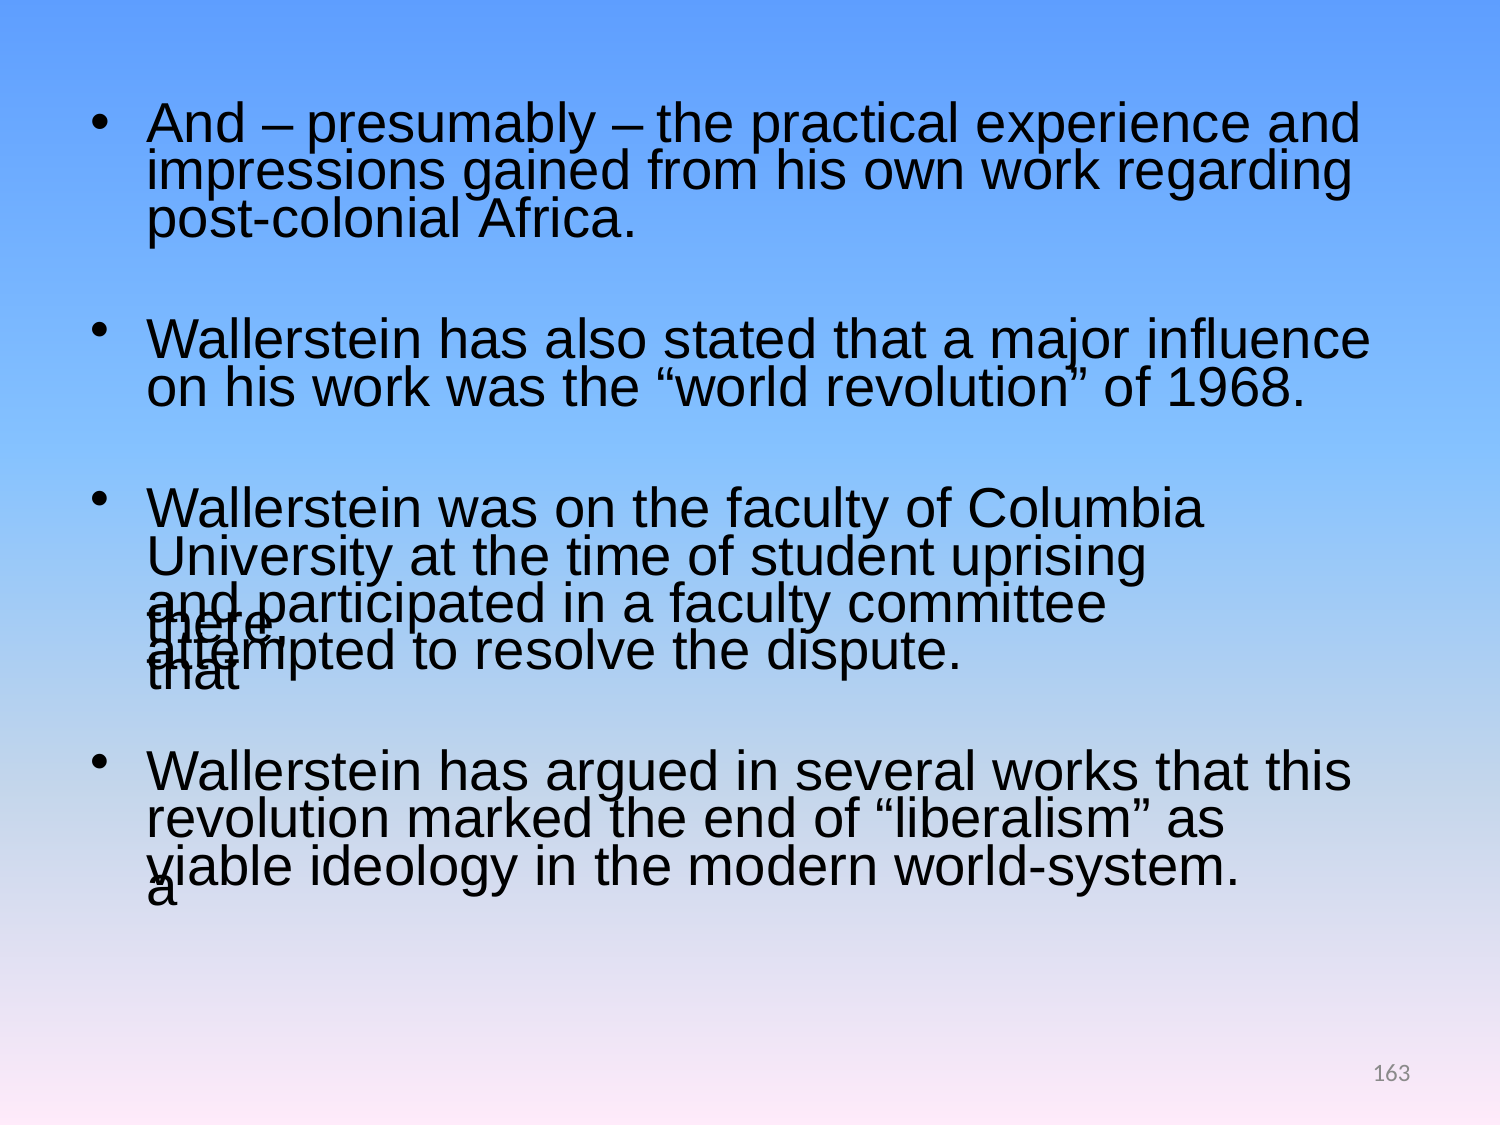

And – presumably – the practical experience and
impressions gained from his own work regarding
post-colonial Africa.
Wallerstein has also stated that a major influence
on his work was the “world revolution” of 1968.
Wallerstein was on the faculty of Columbia
University at the time of student uprising there,
and participated in a faculty committee that
attempted to resolve the dispute.
Wallerstein has argued in several works that this
revolution marked the end of “liberalism” as a
viable ideology in the modern world-system.
163